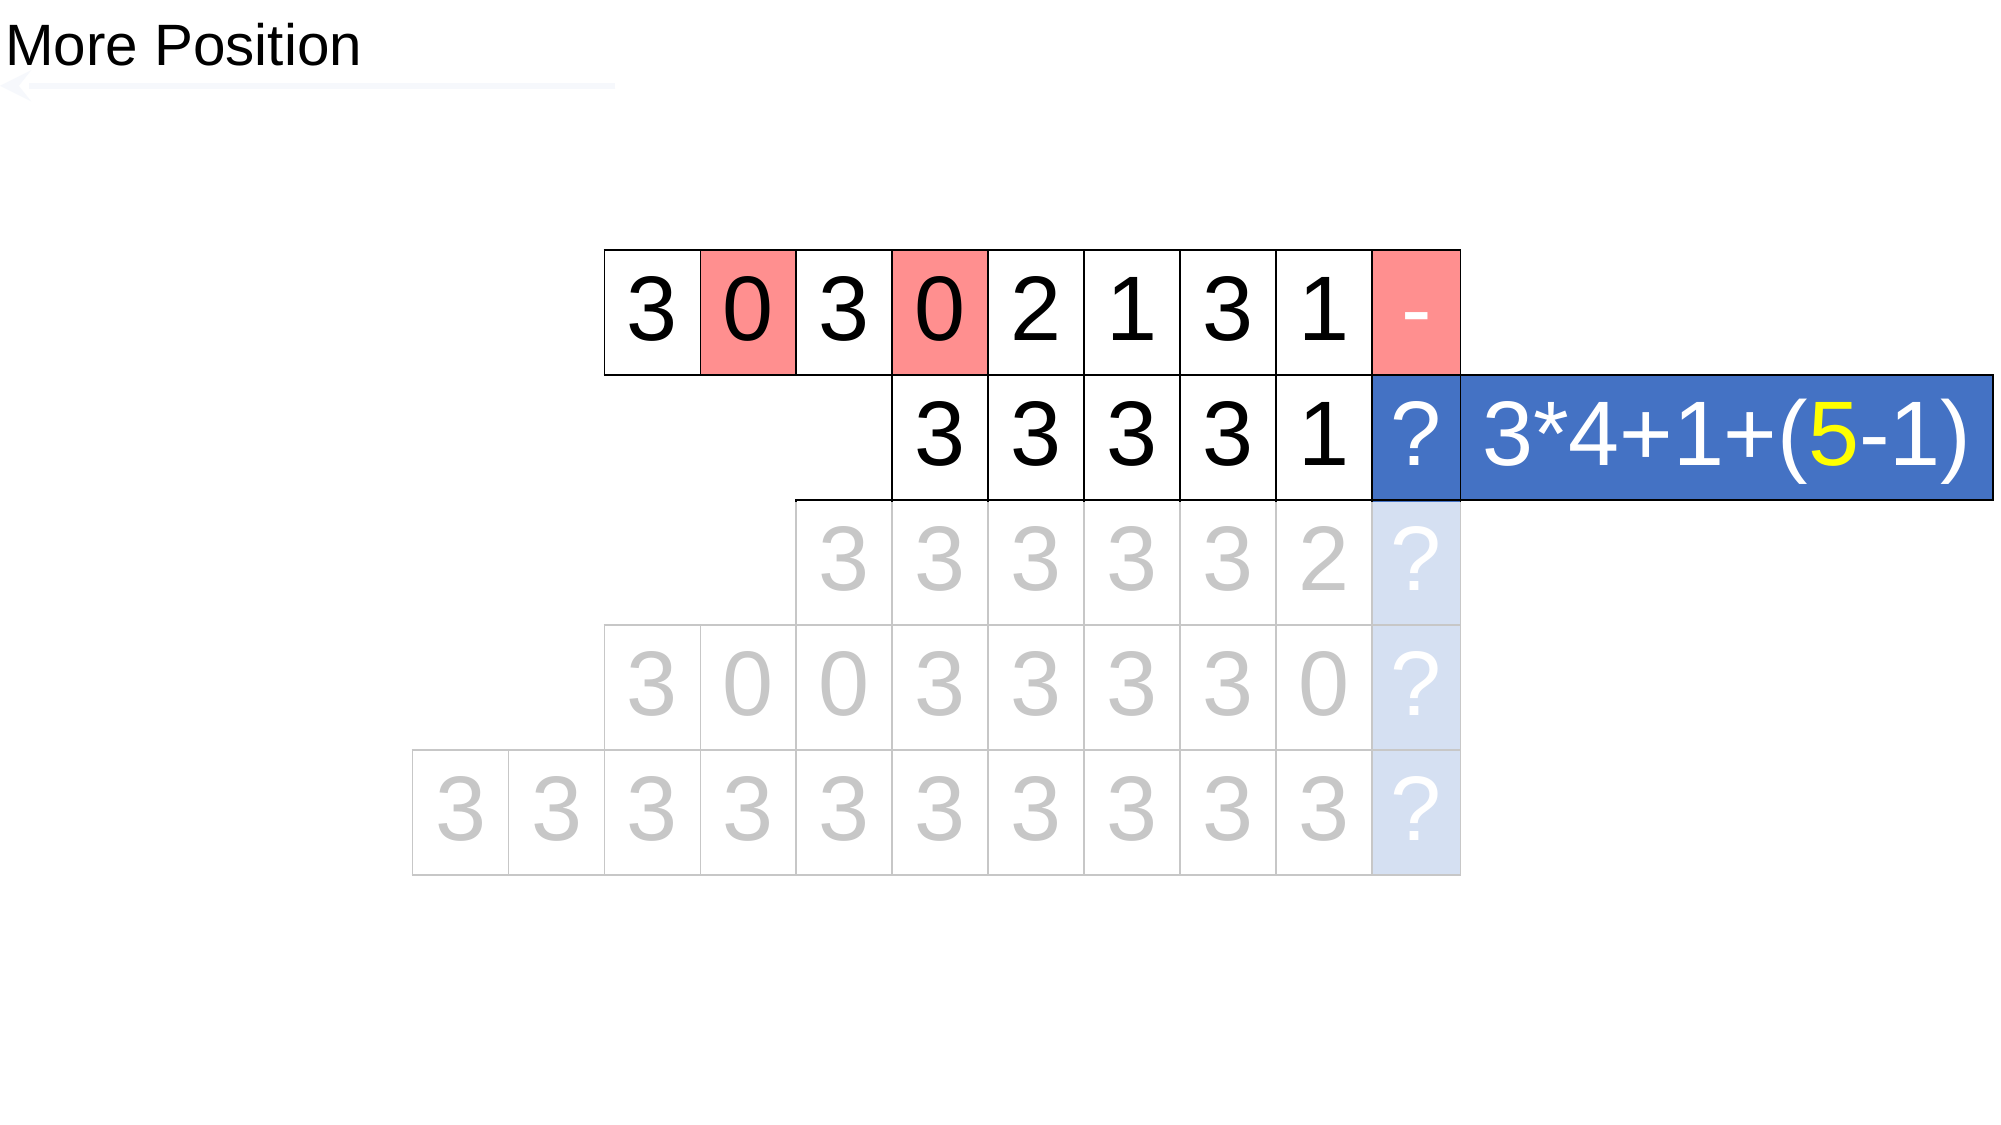

More Position
|  |  | 3 | 0 | 3 | 0 | 2 | 1 | 3 | 1 | - |  |
| --- | --- | --- | --- | --- | --- | --- | --- | --- | --- | --- | --- |
|  |  |  |  |  | 3 | 3 | 3 | 3 | 1 | ? | 3\*4+1+(5-1) |
|  |  |  |  | 3 | 3 | 3 | 3 | 3 | 2 | ? |  |
|  |  | 3 | 0 | 0 | 3 | 3 | 3 | 3 | 0 | ? |  |
| 3 | 3 | 3 | 3 | 3 | 3 | 3 | 3 | 3 | 3 | ? |  |